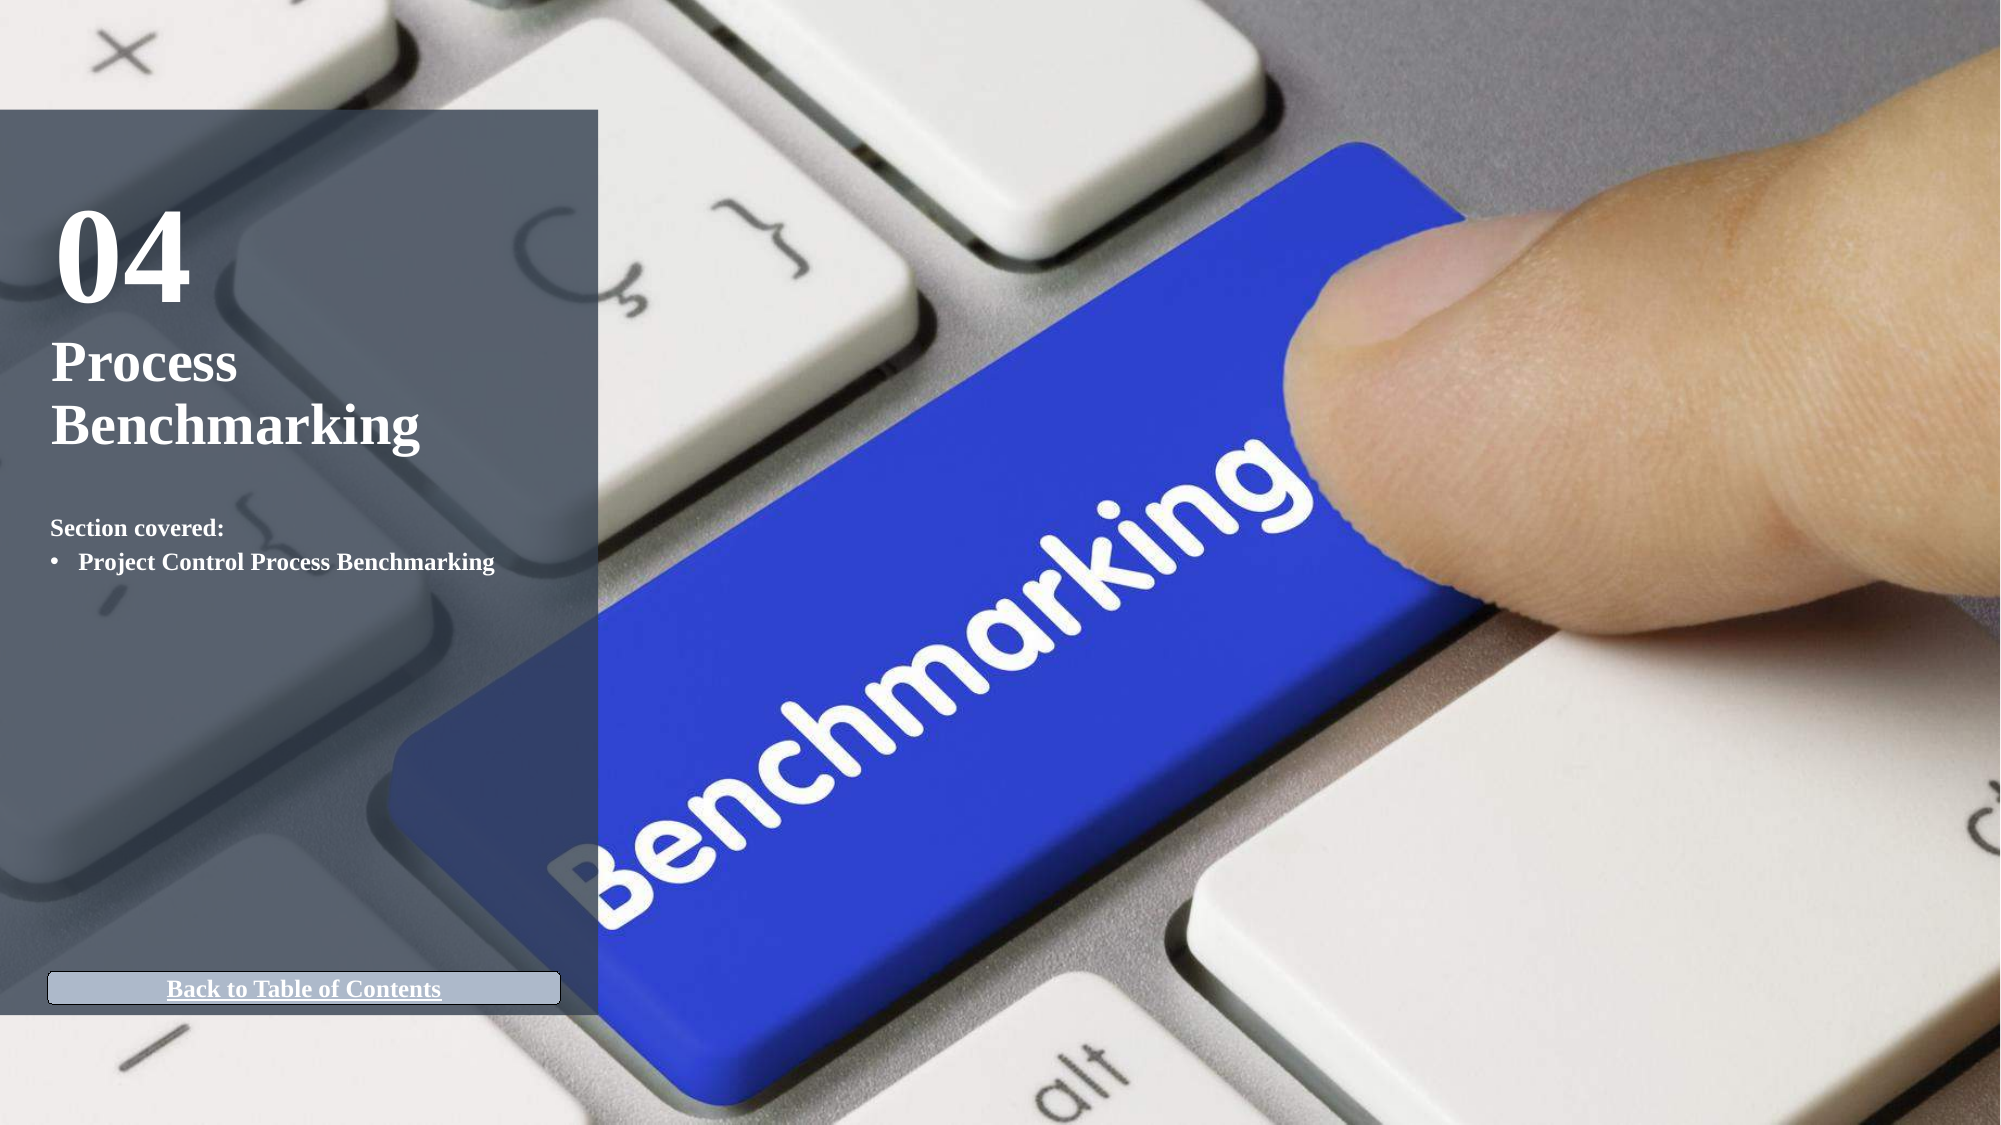

04
Process Benchmarking
Section covered:
Project Control Process Benchmarking

Back to Table of Contents